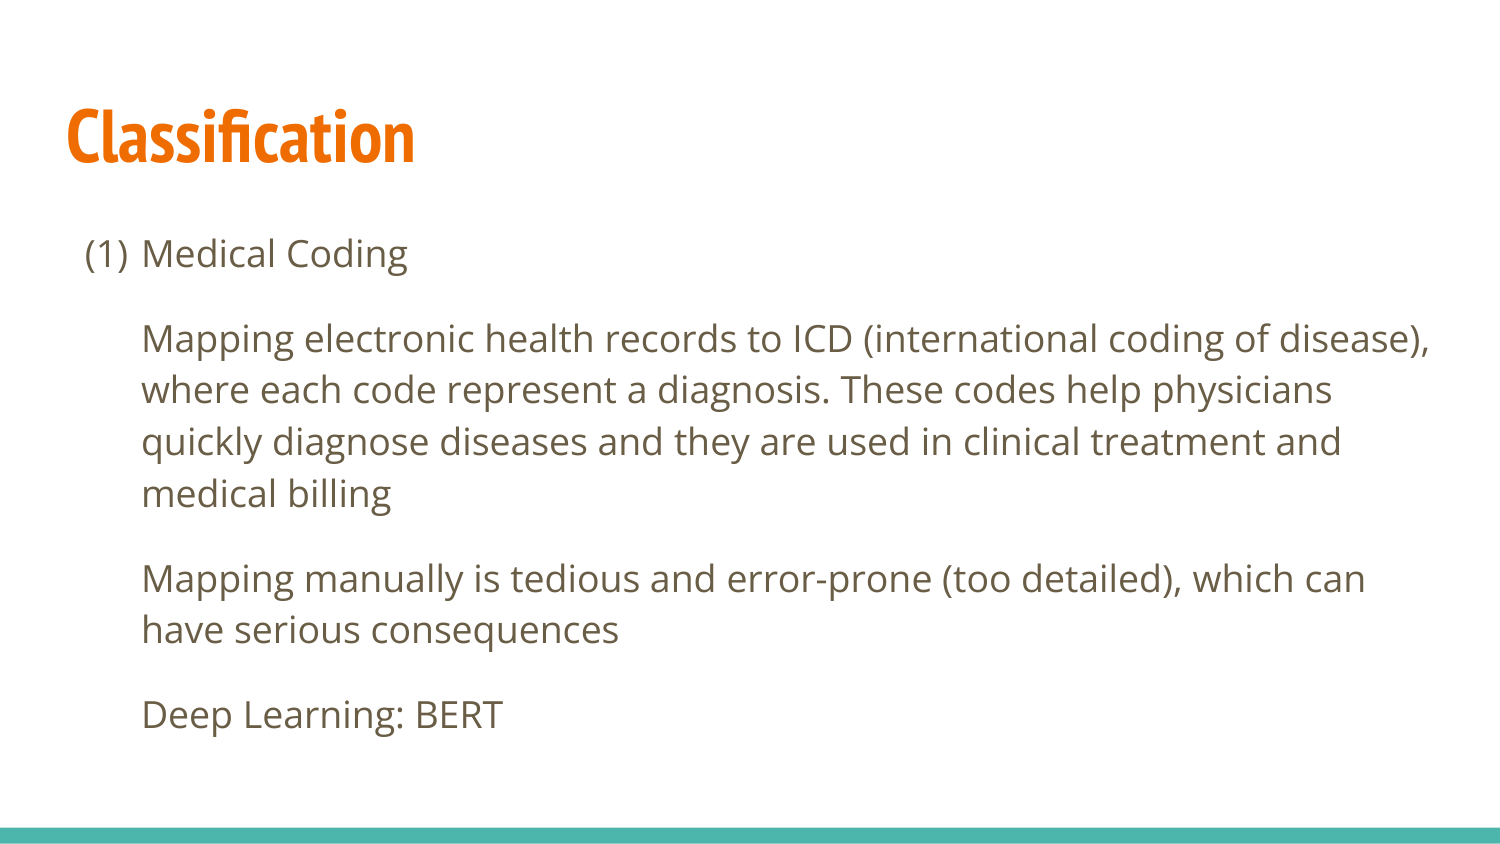

# Classification
Medical Coding
Mapping electronic health records to ICD (international coding of disease), where each code represent a diagnosis. These codes help physicians quickly diagnose diseases and they are used in clinical treatment and medical billing
Mapping manually is tedious and error-prone (too detailed), which can have serious consequences
Deep Learning: BERT